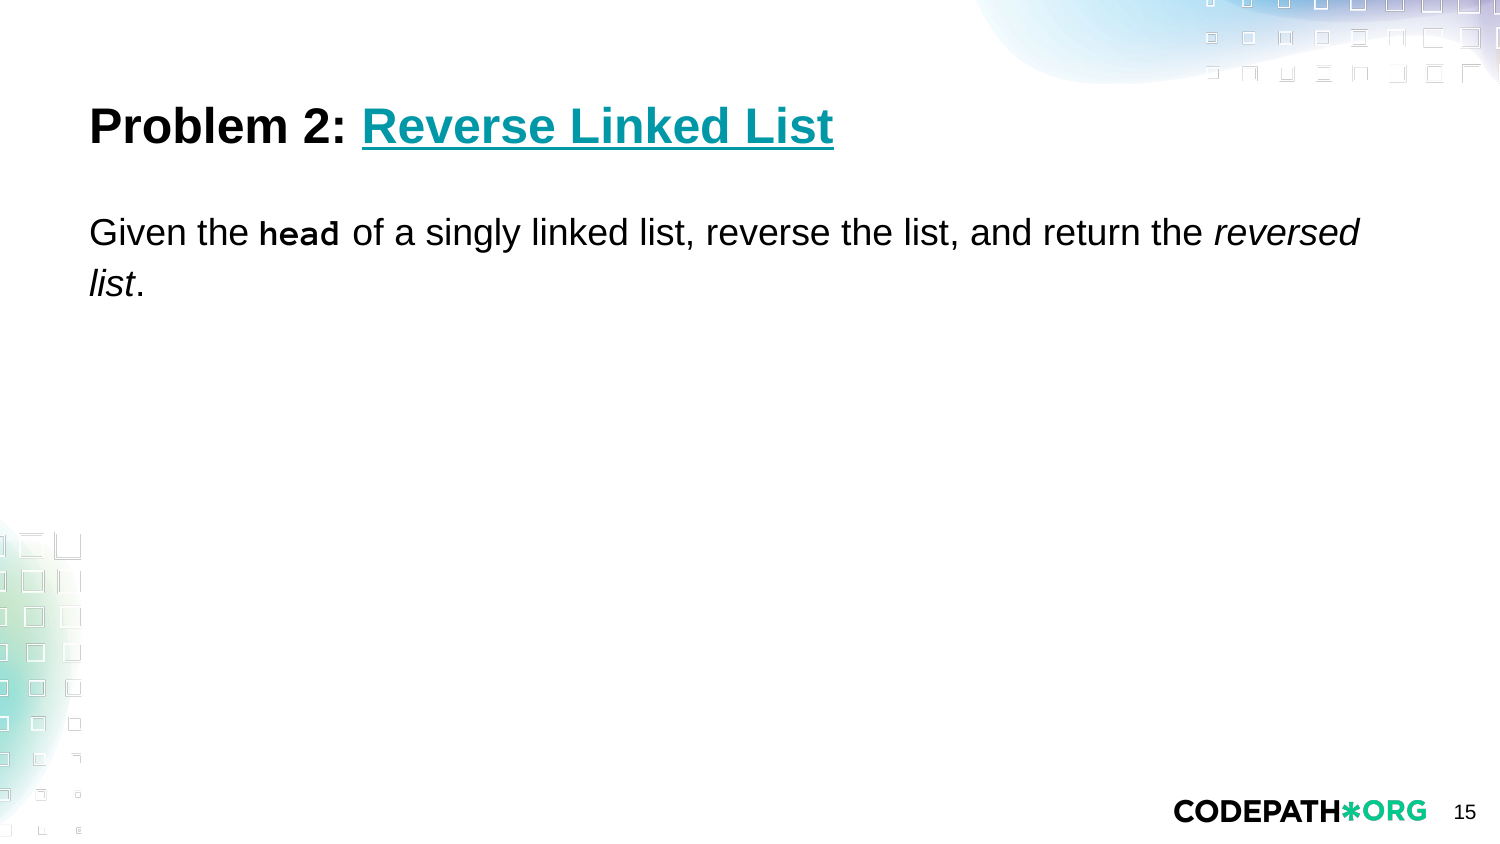

# Problem 2: Reverse Linked List
Given the head of a singly linked list, reverse the list, and return the reversed list.
15